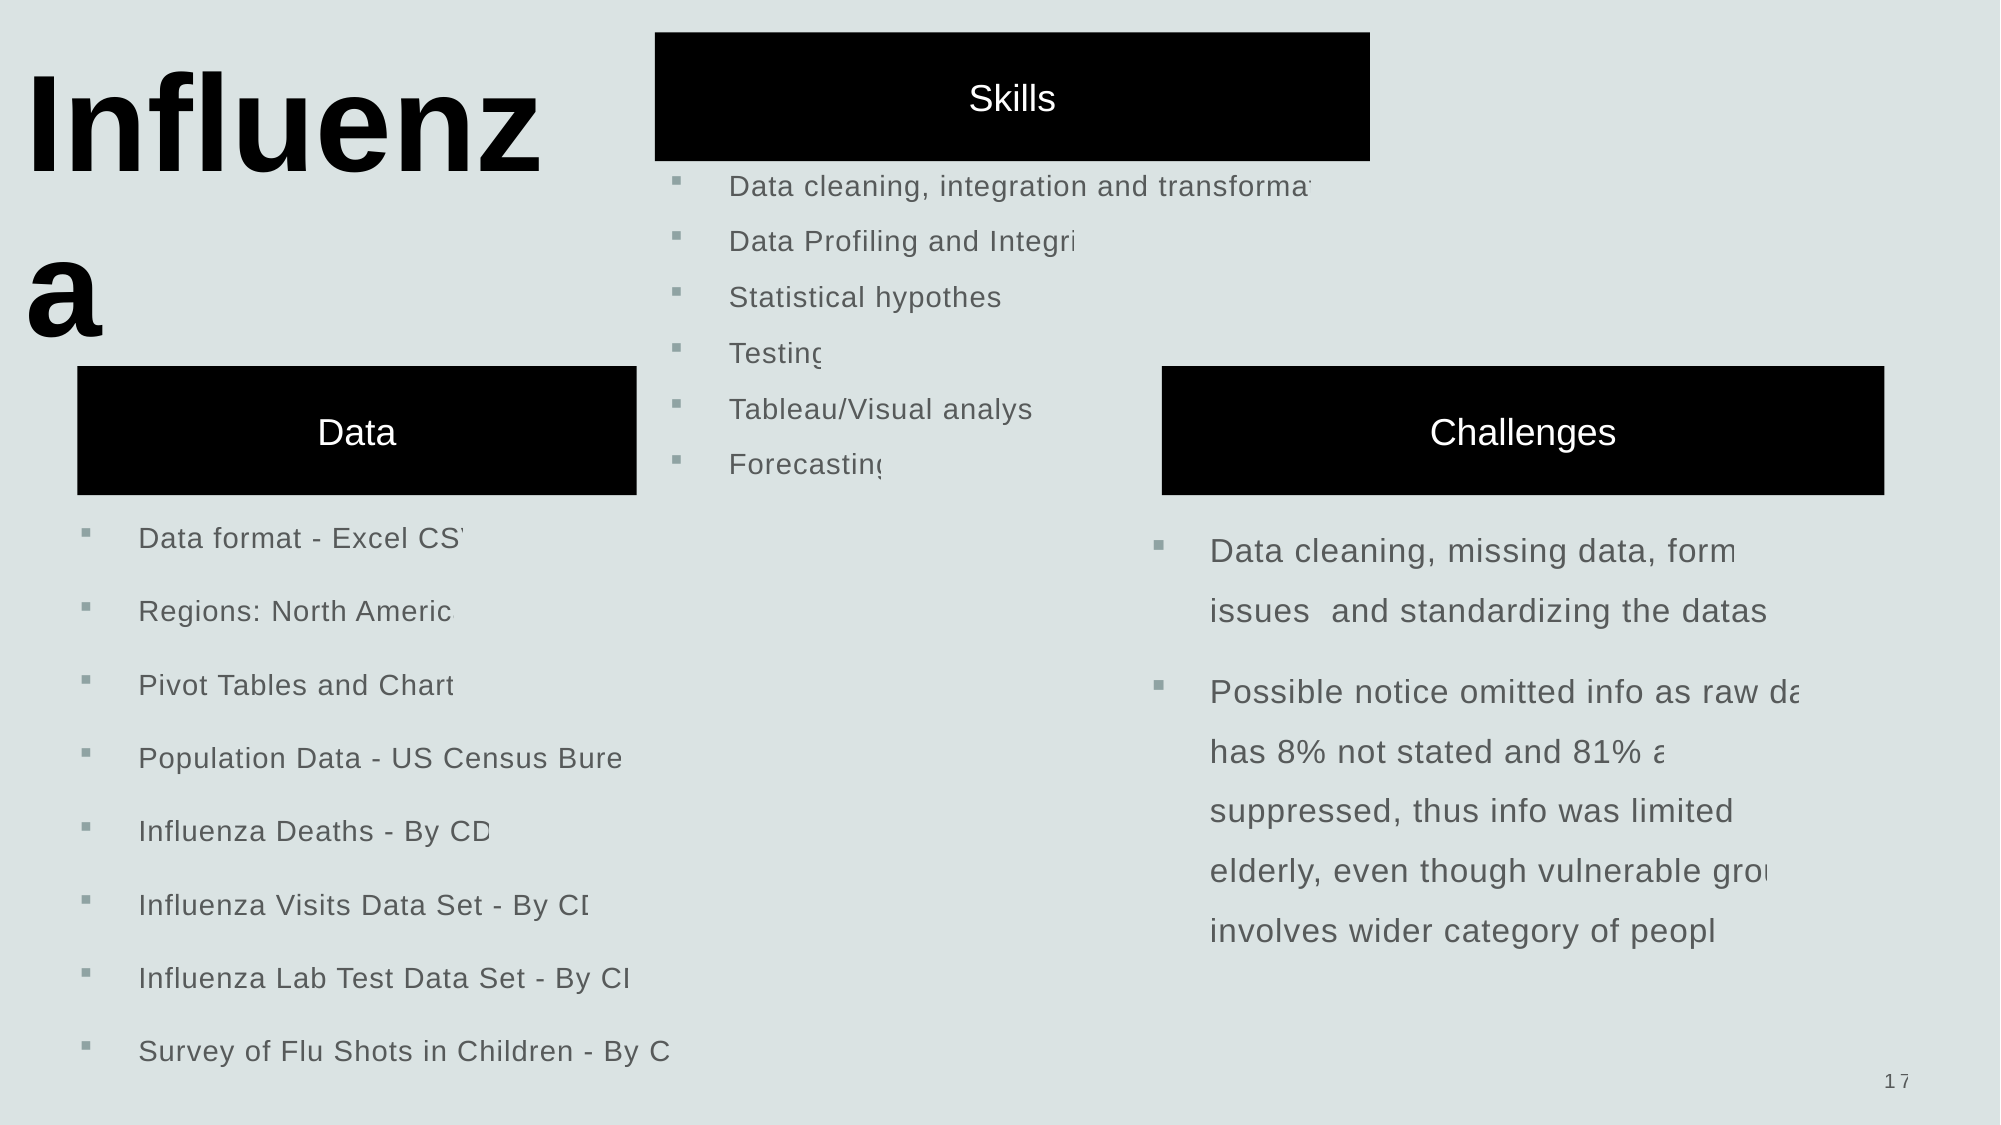

# Influenza
Skills
Data cleaning, integration and transformation
Data Profiling and Integrity
Statistical hypothesis
Testing
Tableau/Visual analysis
Forecasting
Data
Challenges
Data format - Excel CSV.
Regions: North America.
Pivot Tables and Charts.
Population Data - US Census Bureau
Influenza Deaths - By CDC
Influenza Visits Data Set - By CDC
Influenza Lab Test Data Set - By CDC
Survey of Flu Shots in Children - By CDC
Data cleaning, missing data, format issues  and standardizing the dataset.
Possible notice omitted info as raw data has 8% not stated and 81% as suppressed, thus info was limited to elderly, even though vulnerable group involves wider category of people.

17